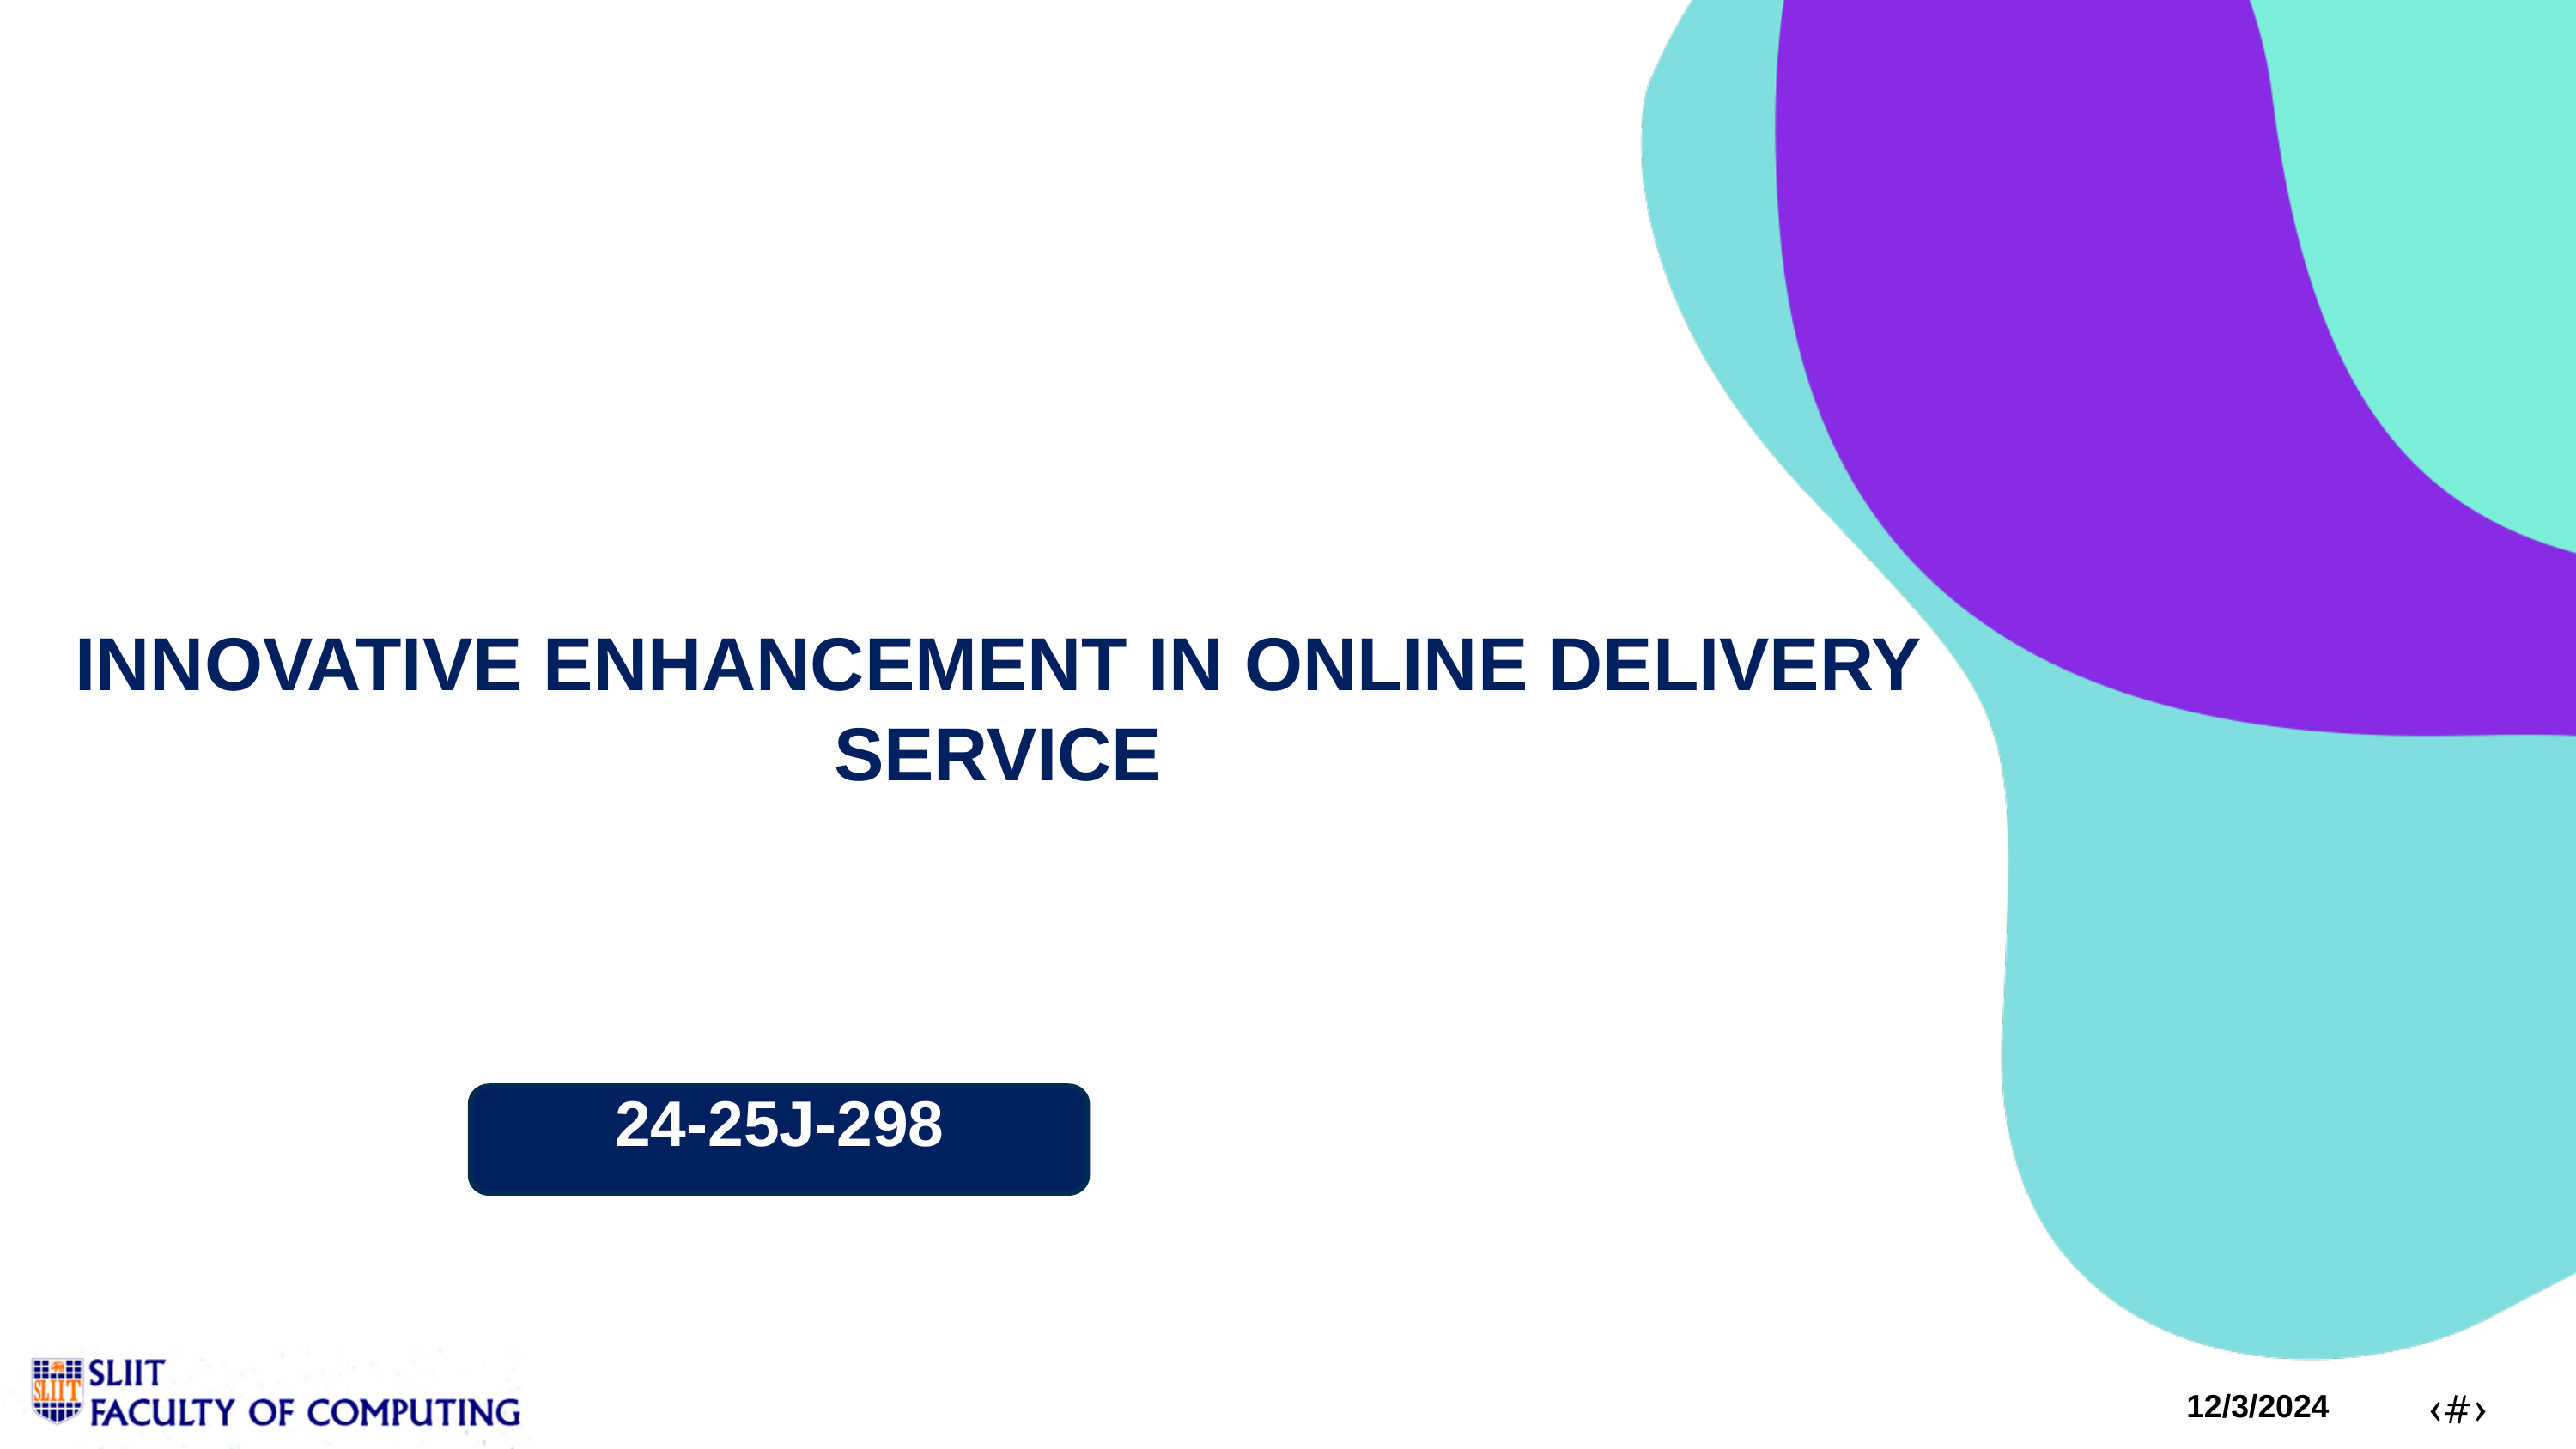

INNOVATIVE ENHANCEMENT IN ONLINE DELIVERY SERVICE
24-25J-298

‹#›
12/3/2024